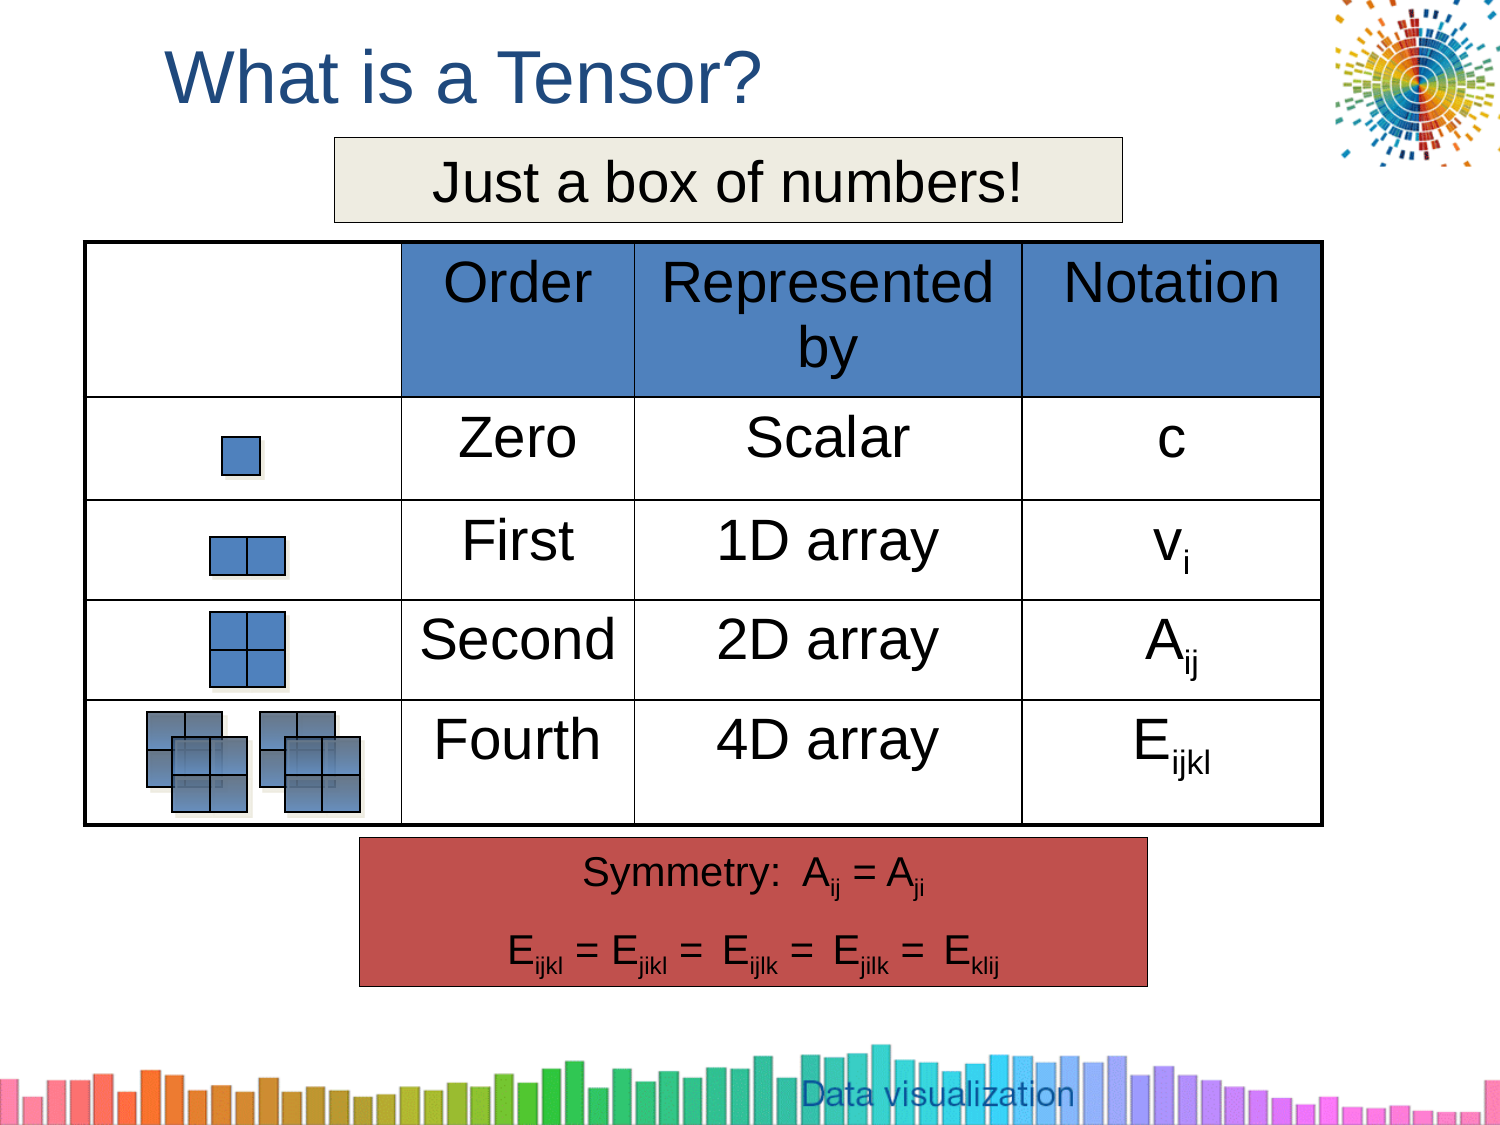

What is a Tensor?
Just a box of numbers!
|  | Order | Represented by | Notation |
| --- | --- | --- | --- |
|  | Zero | Scalar | c |
|  | First | 1D array | vi |
|  | Second | 2D array | Aij |
|  | Fourth | 4D array | Eijkl |

Symmetry:  Aij = Aji
Eijkl = Ejikl =  Eijlk =  Ejilk =  Eklij
5